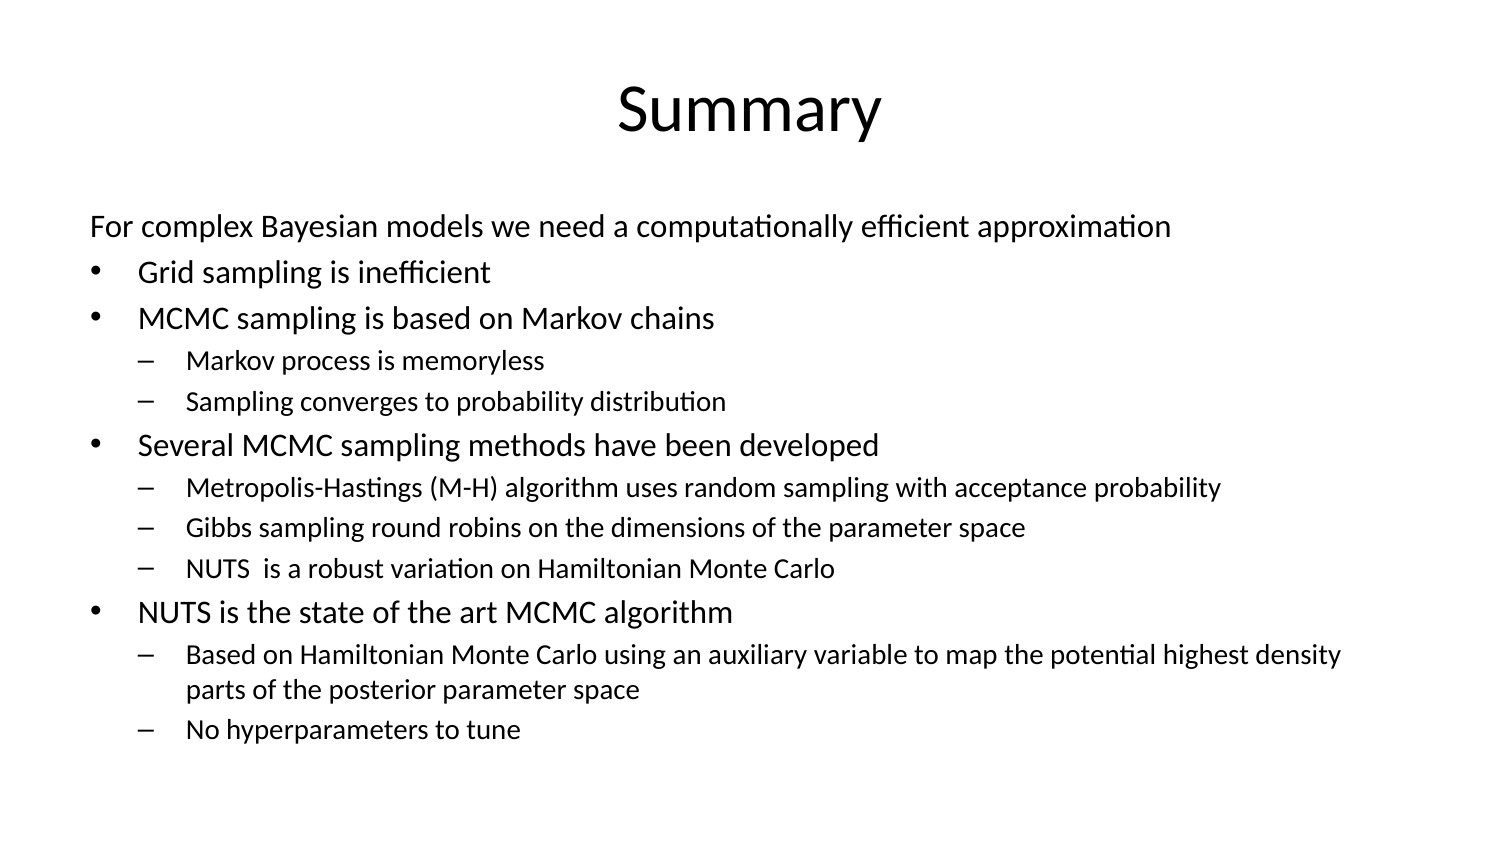

# Summary
For complex Bayesian models we need a computationally efficient approximation
Grid sampling is inefficient
MCMC sampling is based on Markov chains
Markov process is memoryless
Sampling converges to probability distribution
Several MCMC sampling methods have been developed
Metropolis-Hastings (M-H) algorithm uses random sampling with acceptance probability
Gibbs sampling round robins on the dimensions of the parameter space
NUTS  is a robust variation on Hamiltonian Monte Carlo
NUTS is the state of the art MCMC algorithm
Based on Hamiltonian Monte Carlo using an auxiliary variable to map the potential highest density parts of the posterior parameter space
No hyperparameters to tune